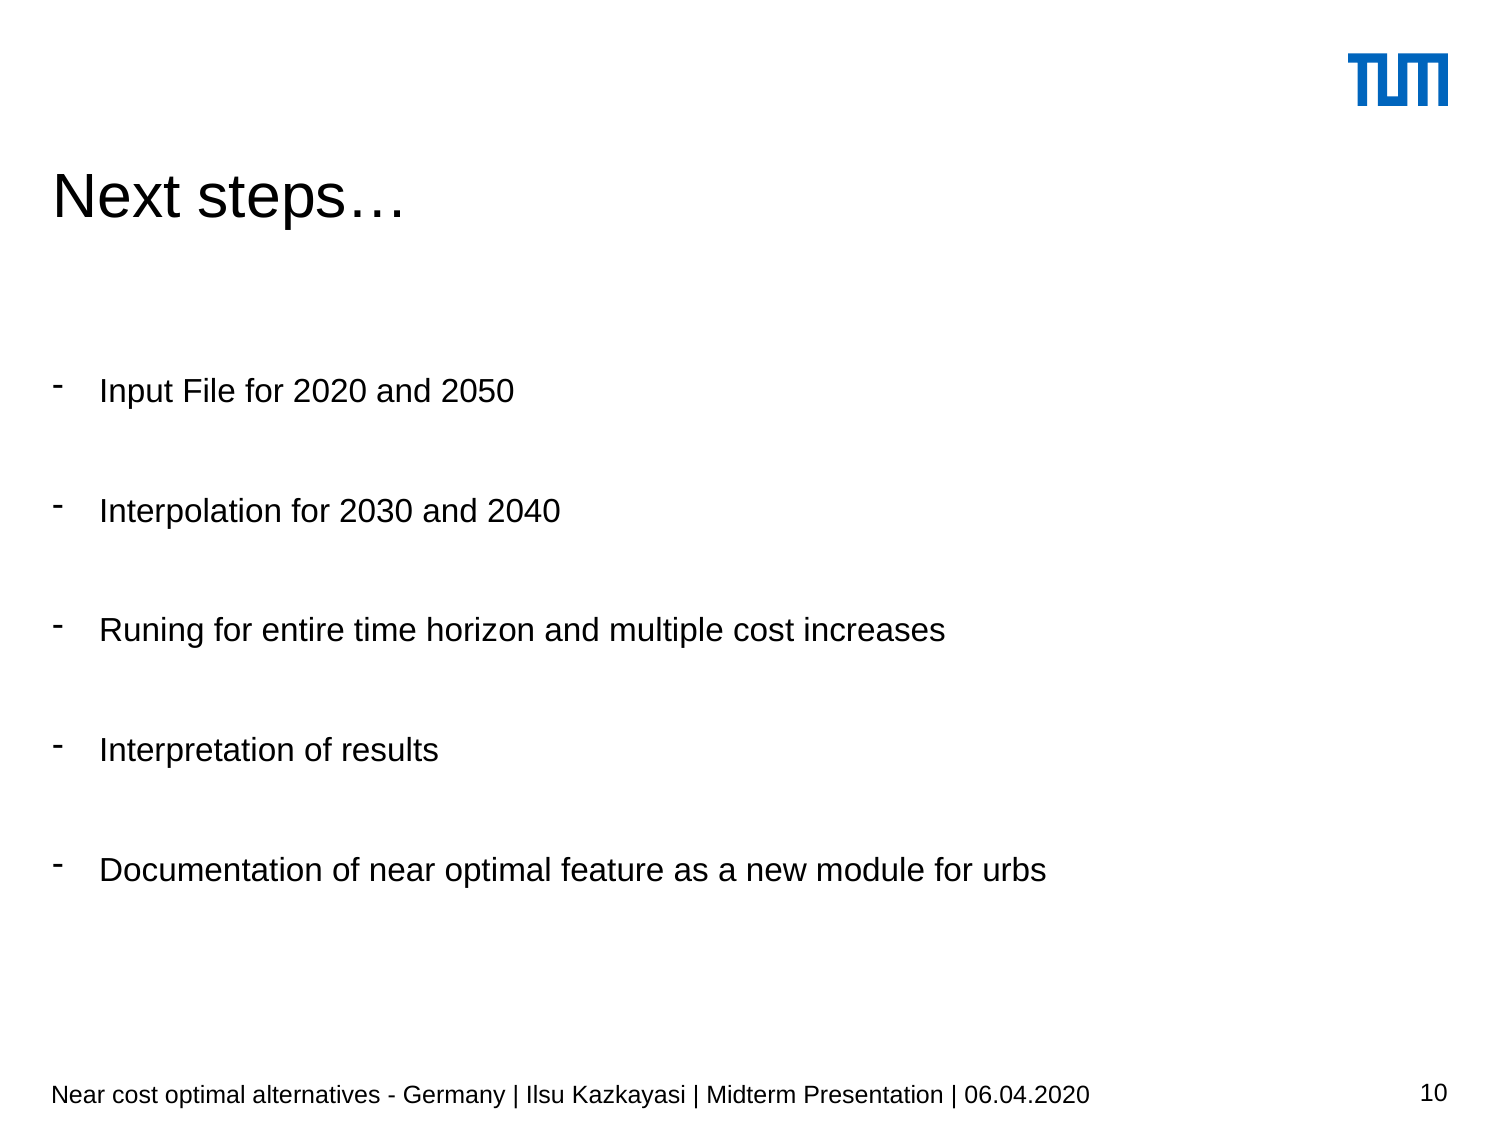

# Next steps…
Input File for 2020 and 2050
Interpolation for 2030 and 2040
Runing for entire time horizon and multiple cost increases
Interpretation of results
Documentation of near optimal feature as a new module for urbs

Near cost optimal alternatives - Germany | Ilsu Kazkayasi | Midterm Presentation | 06.04.2020
10